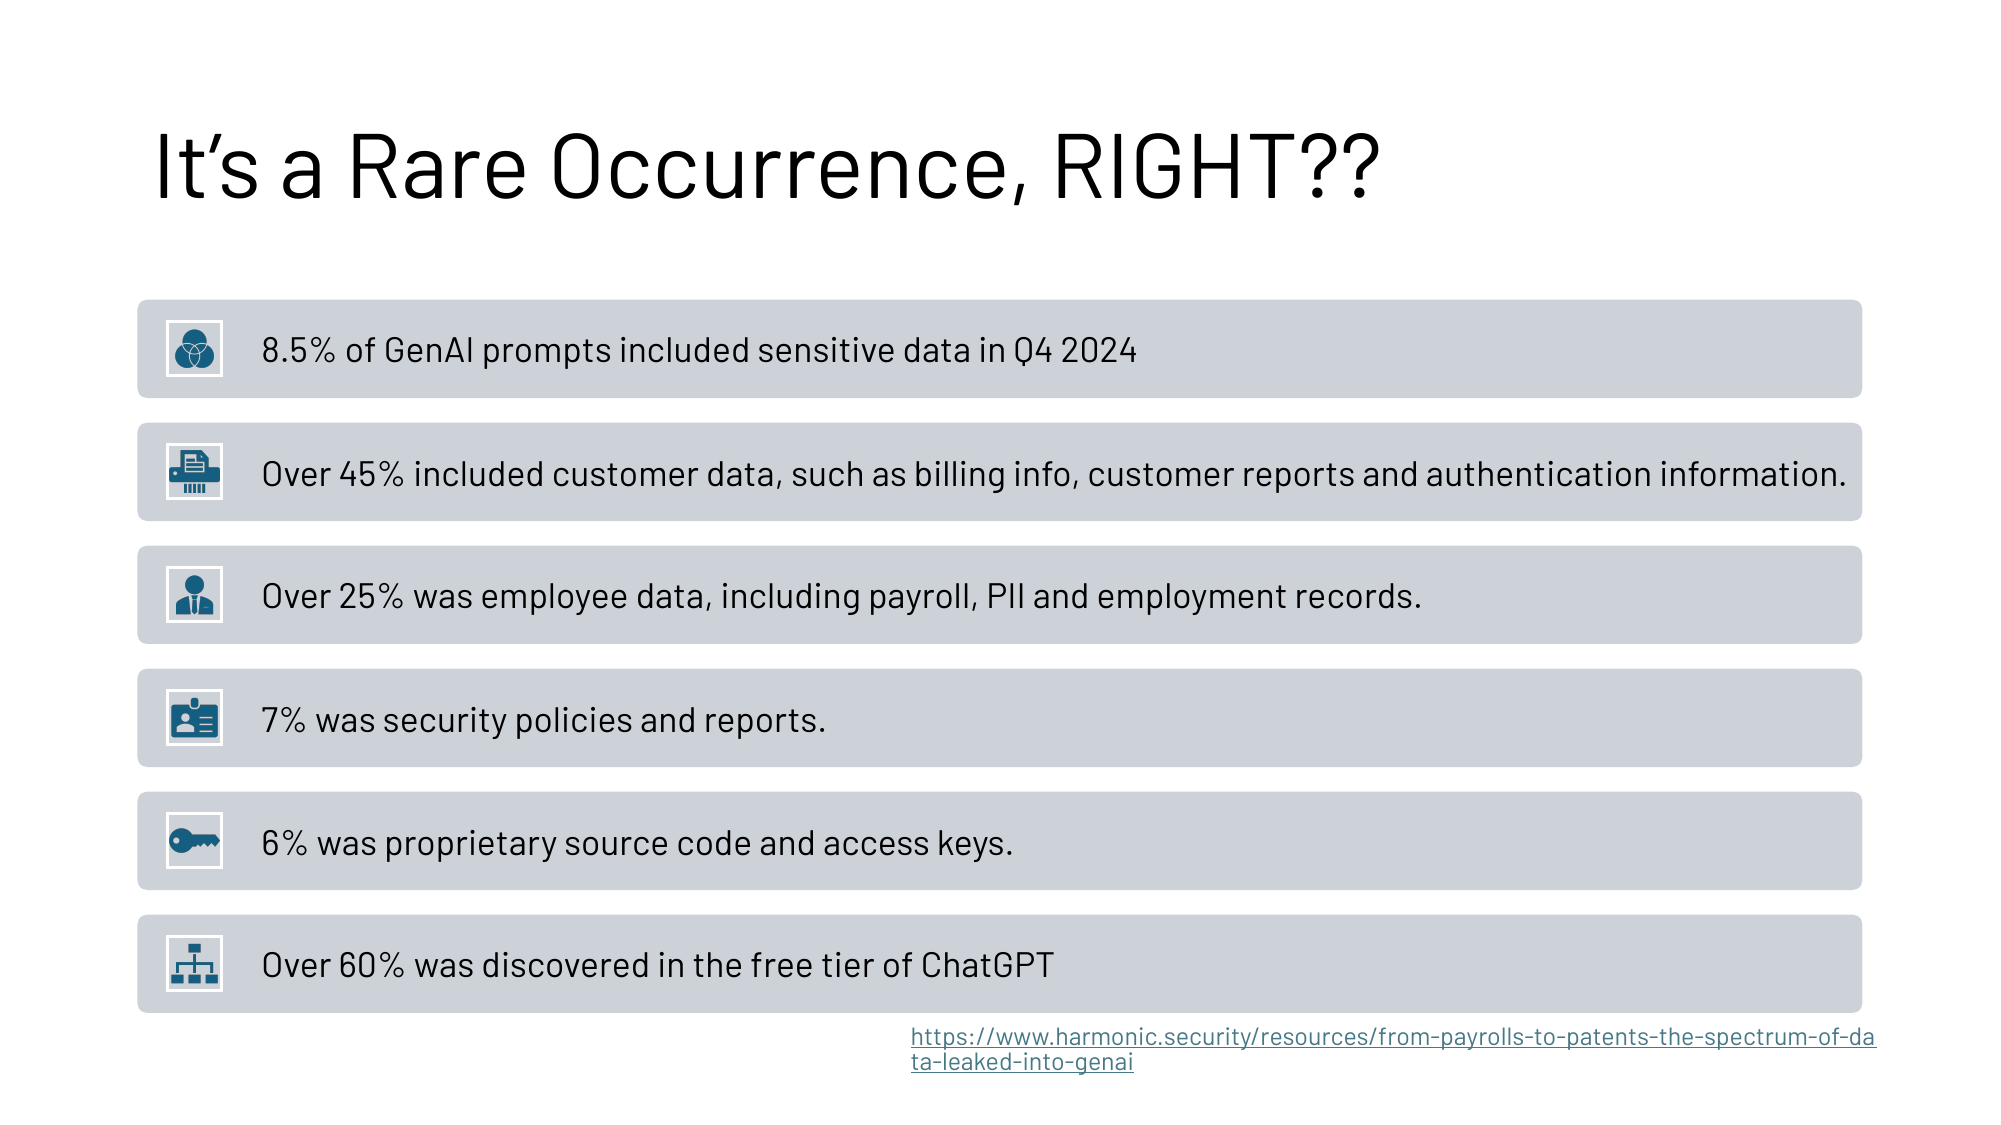

# It’s a Rare Occurrence, RIGHT??
8.5% of GenAI prompts included sensitive data in Q4 2024
Over 45% included customer data, such as billing info, customer reports and authentication information.
Over 25% was employee data, including payroll, PII and employment records.
7% was security policies and reports.
6% was proprietary source code and access keys.
Over 60% was discovered in the free tier of ChatGPT
https://www.harmonic.security/resources/from-payrolls-to-patents-the-spectrum-of-data-leaked-into-genai